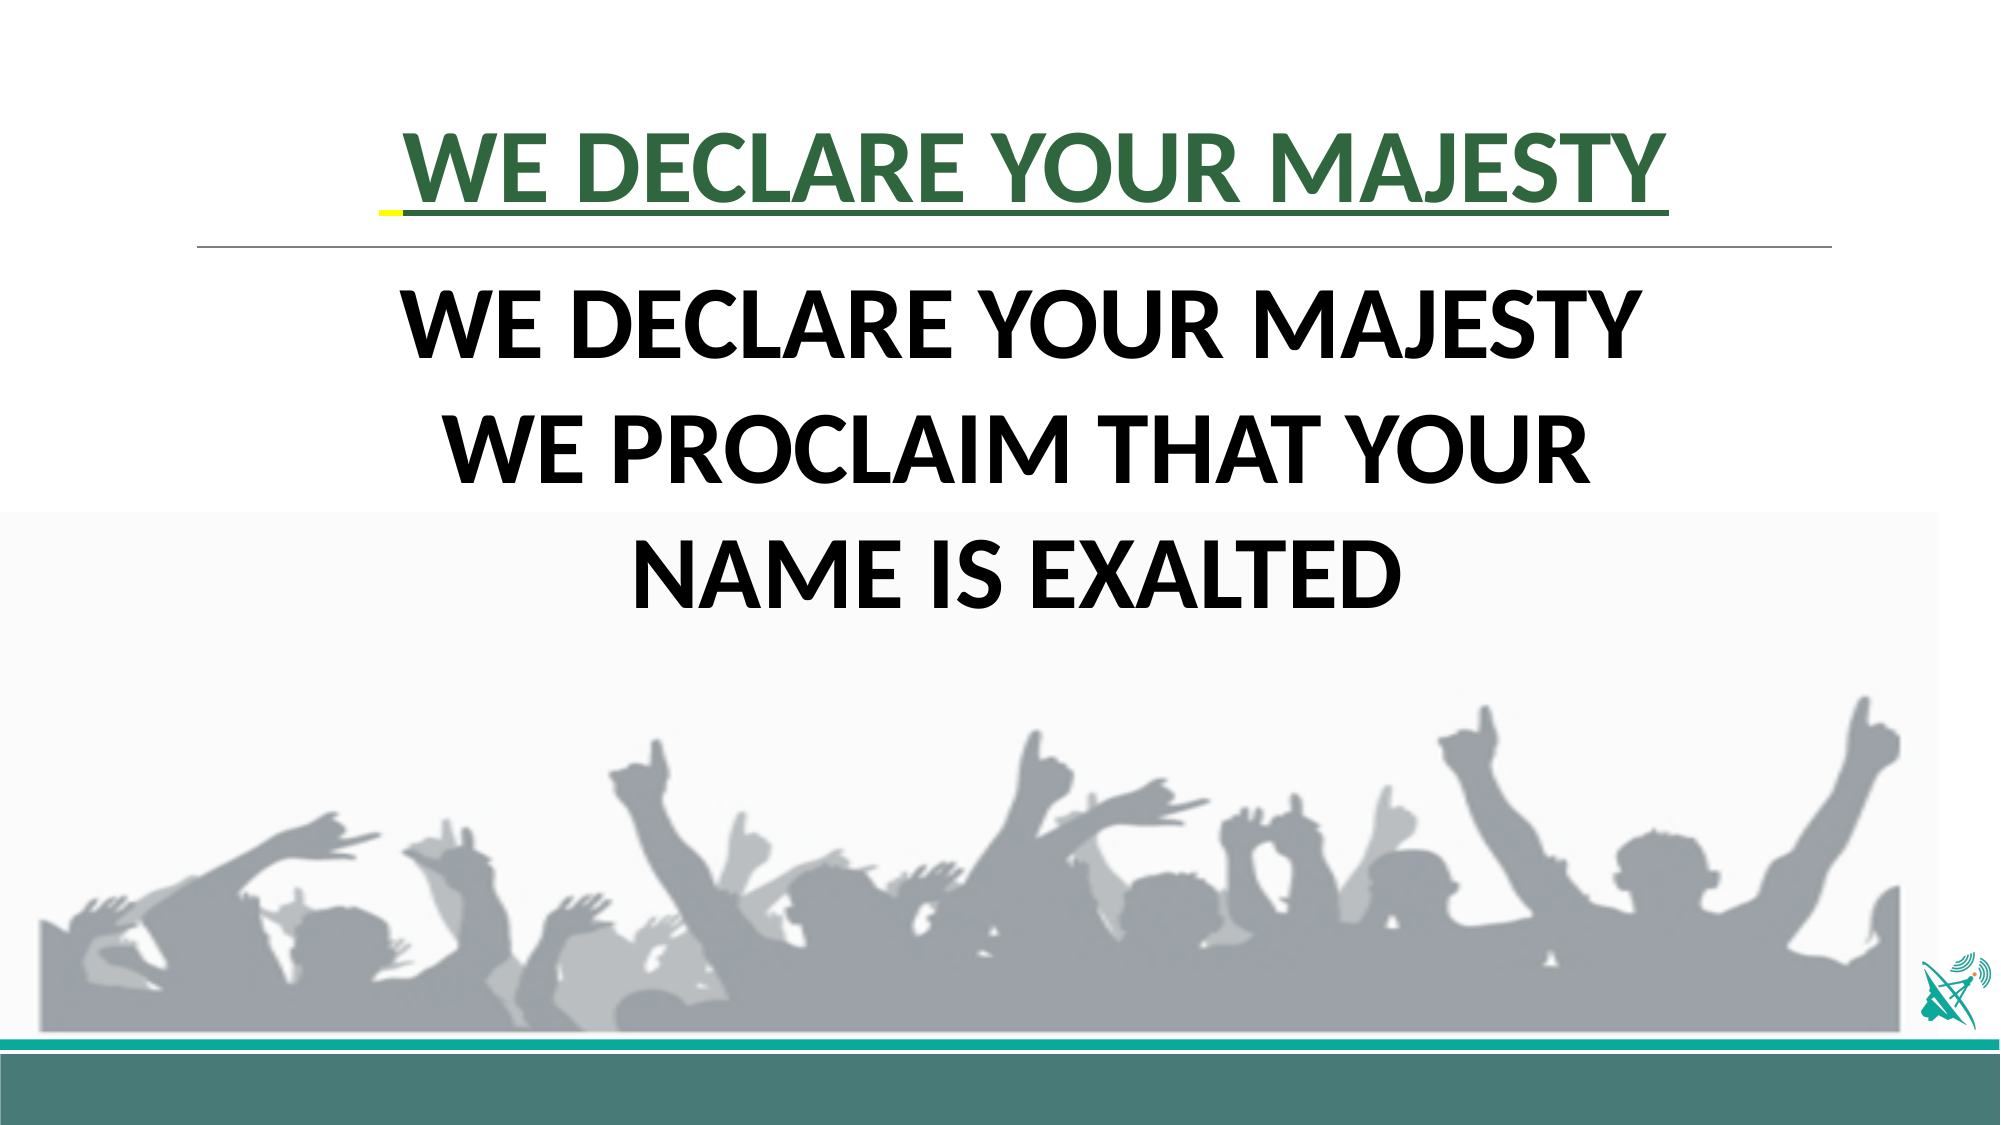

# WE DECLARE YOUR MAJESTY
WE DECLARE YOUR MAJESTY
WE PROCLAIM THAT YOUR NAME IS EXALTED